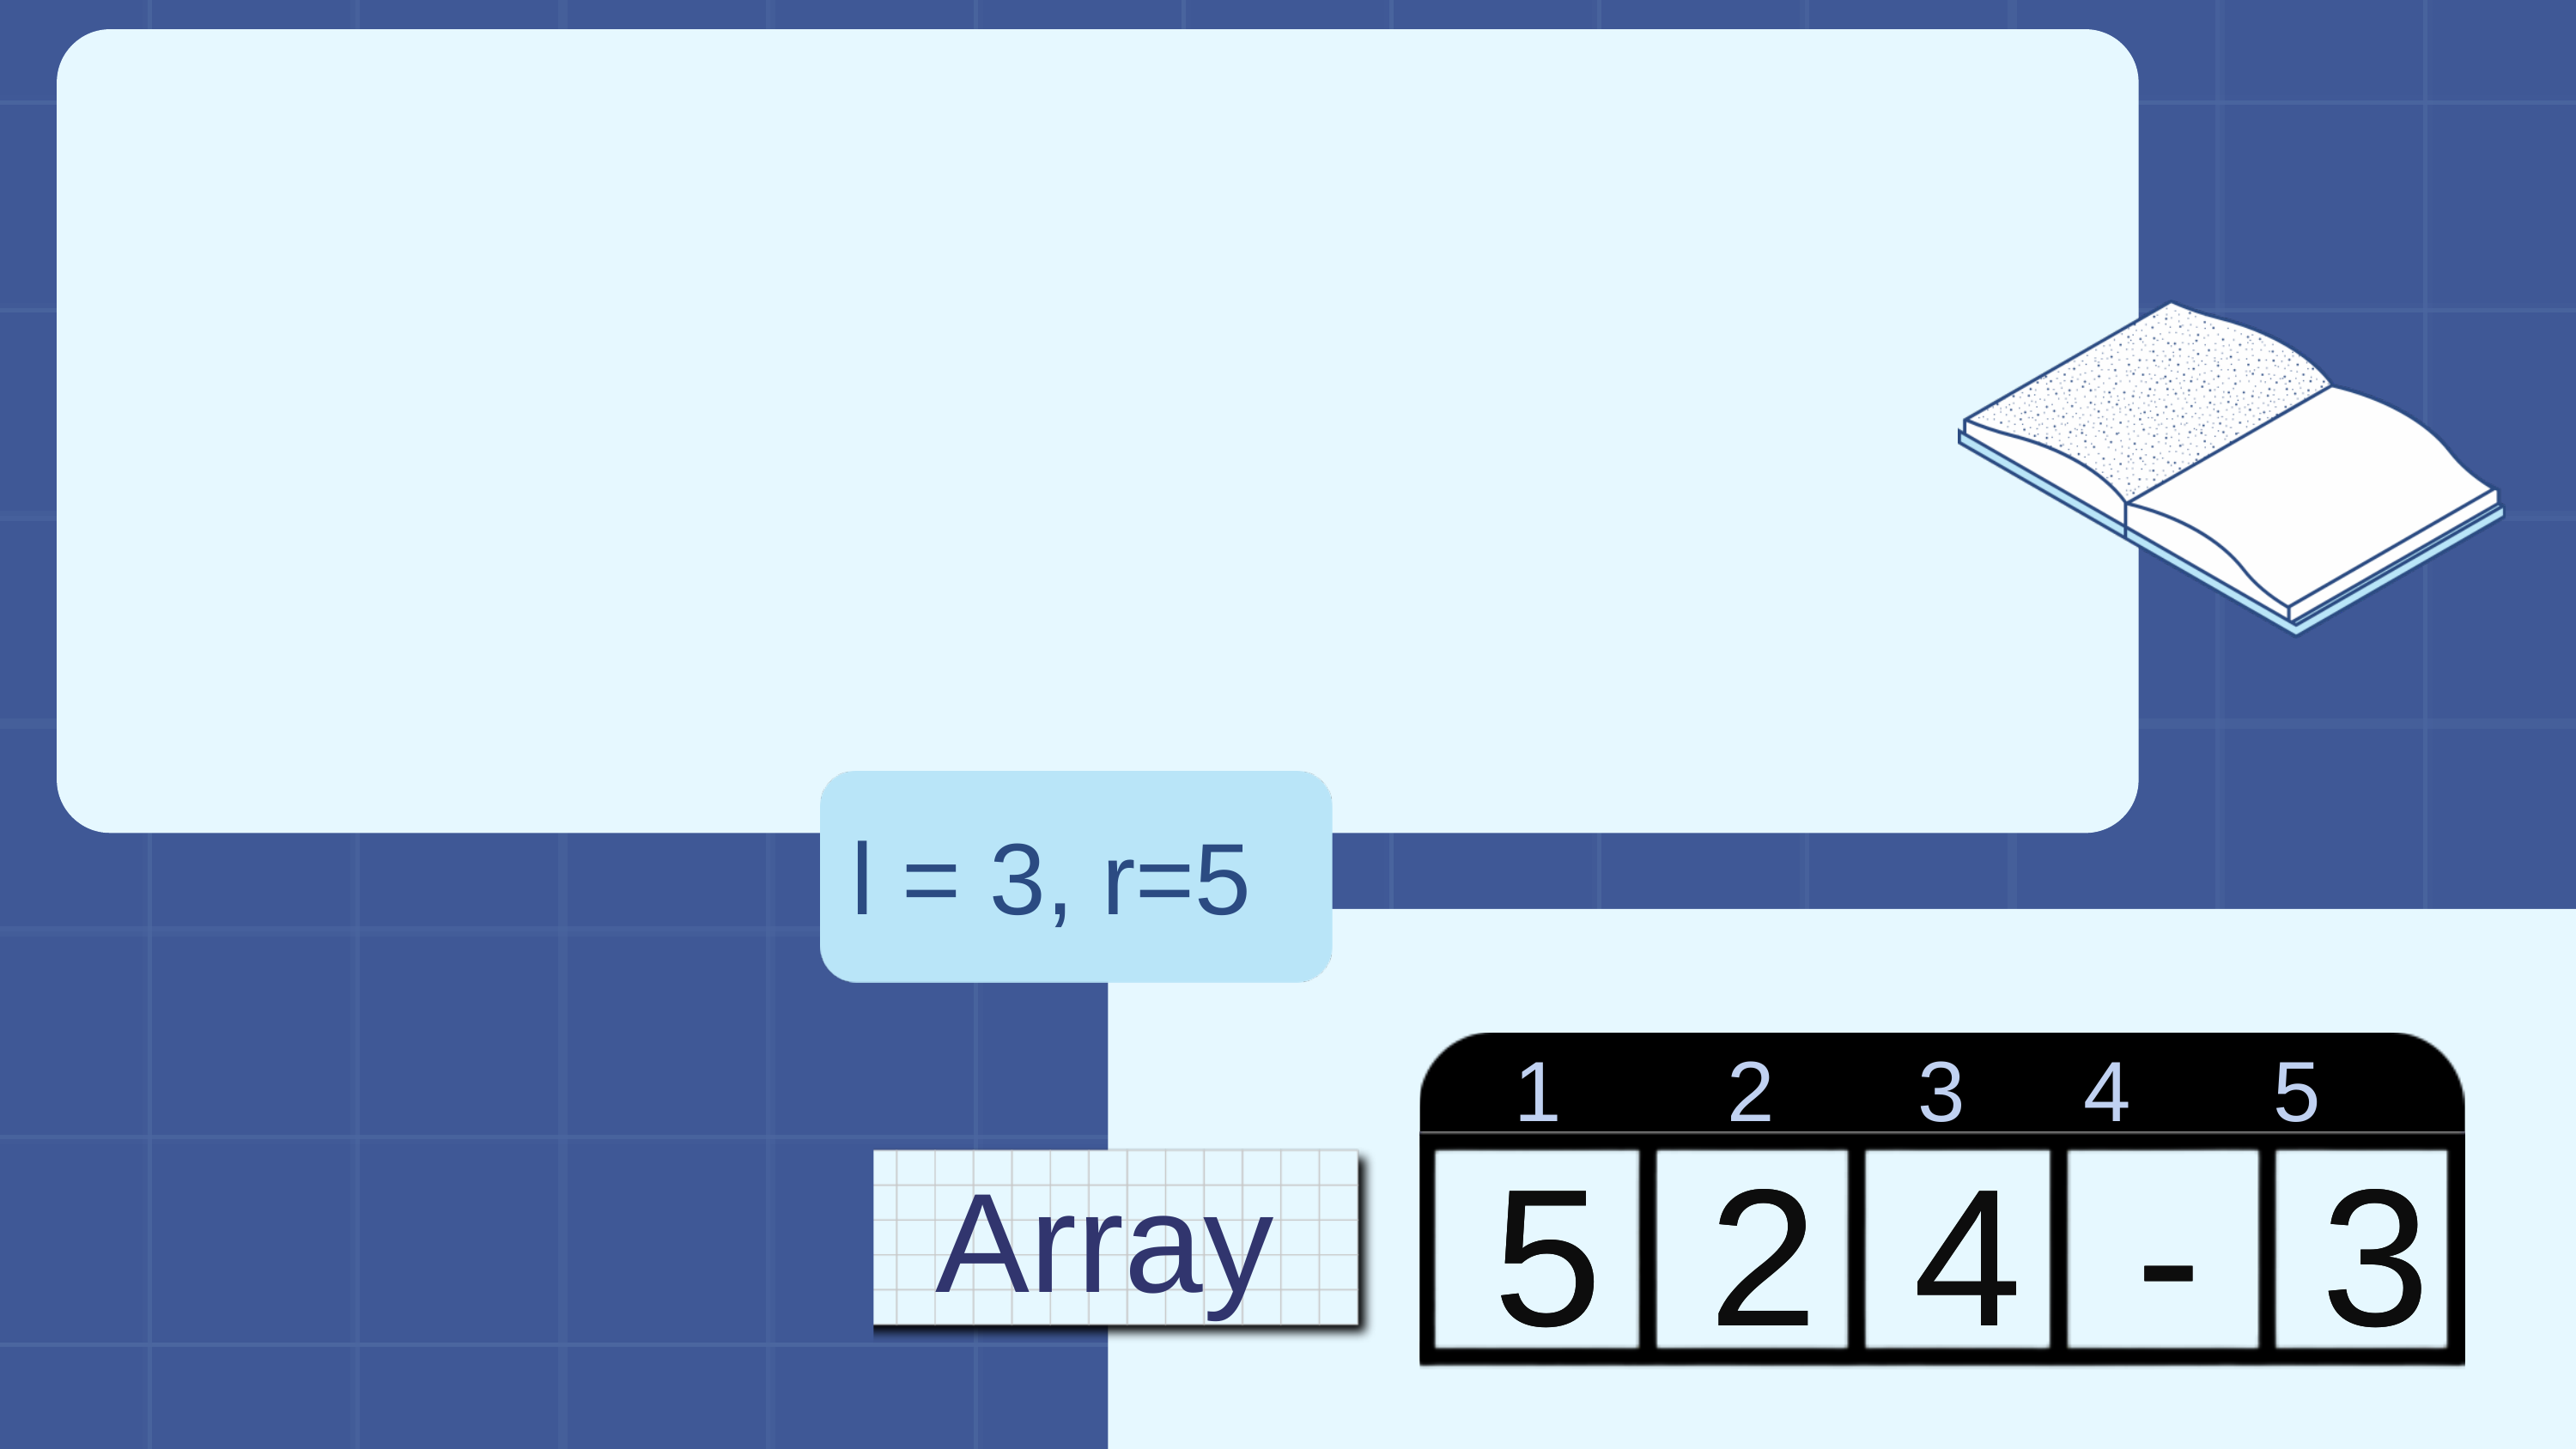

l = 3, r=5

  1       2      3     4      5
5
5
2
2
4
4
-1
-1
3
3
Array